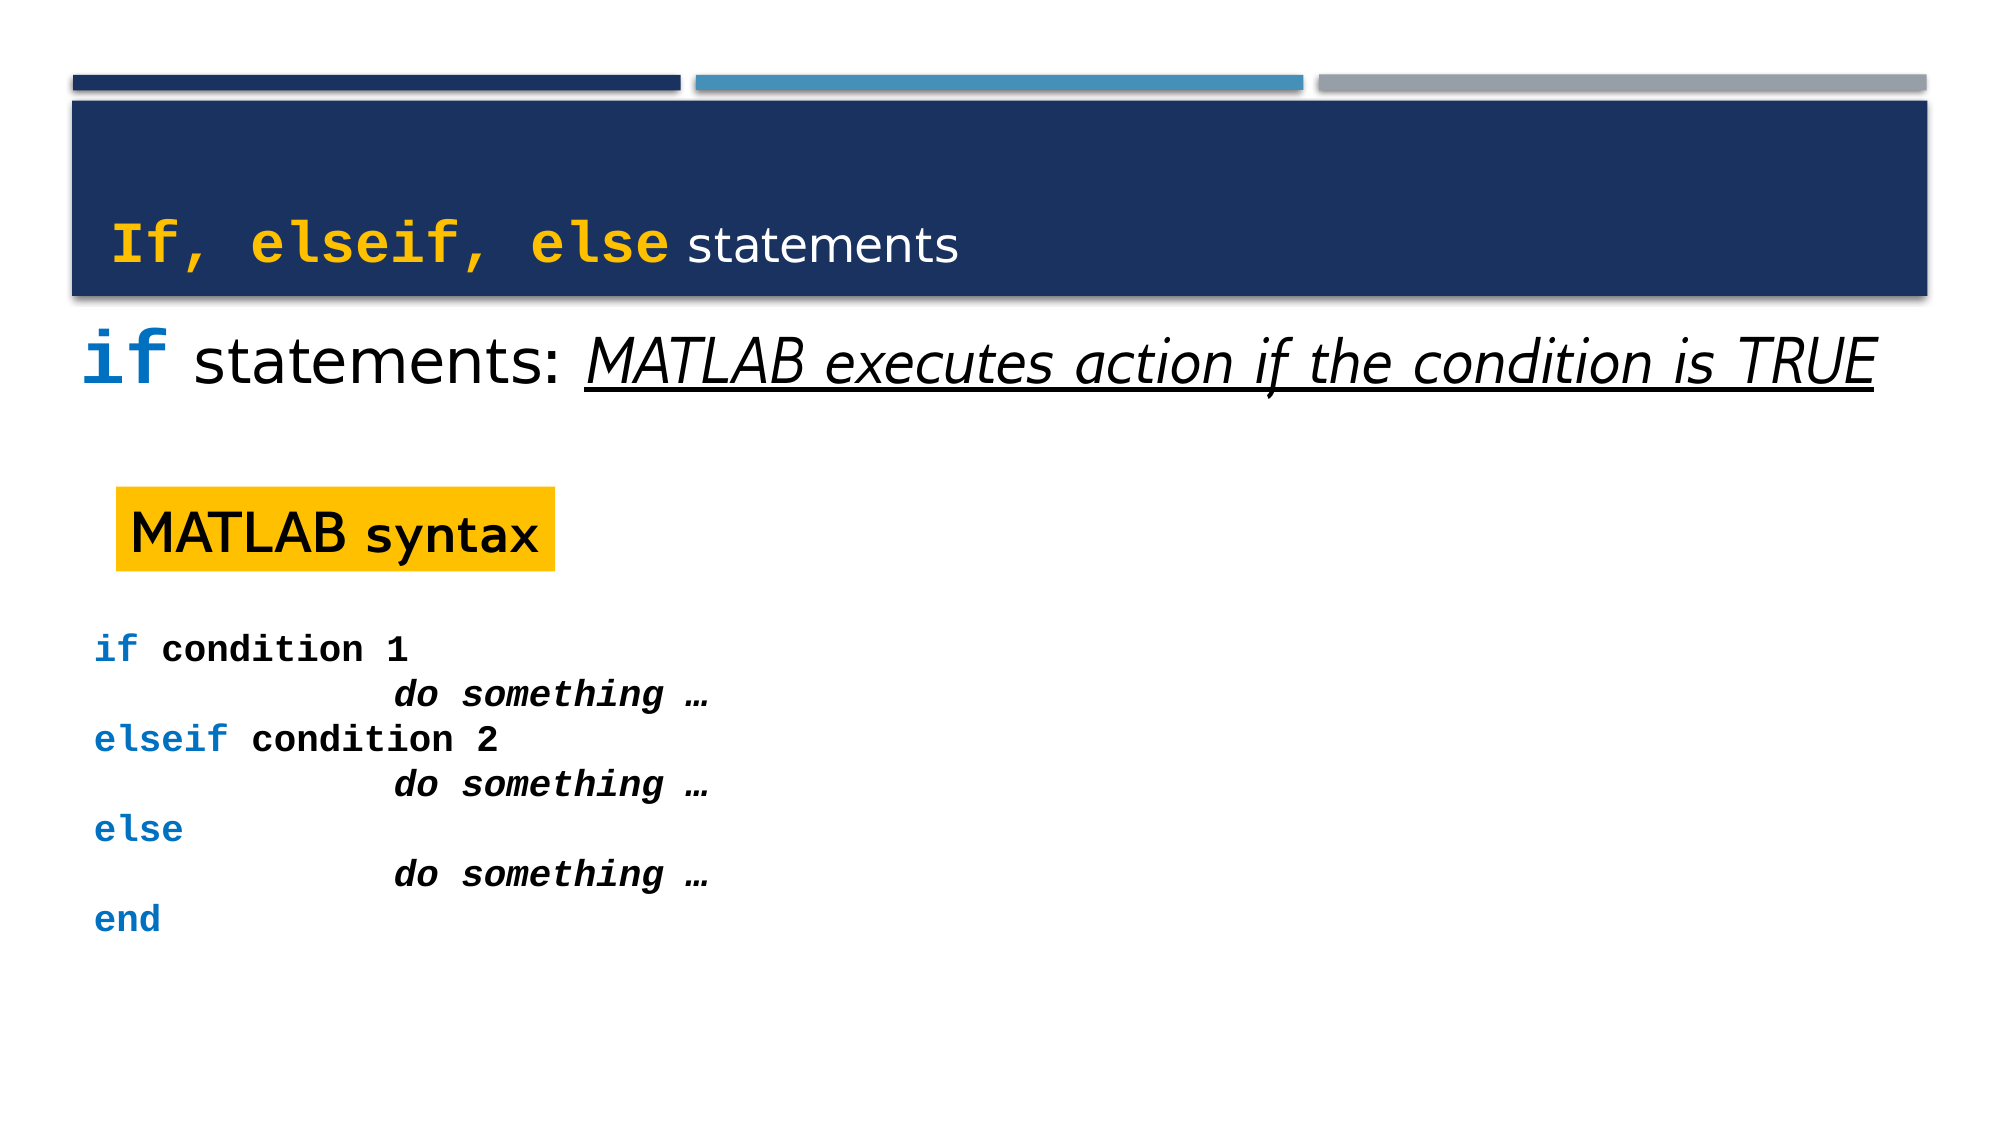

# If, elseif, else statements
if statements: MATLAB executes action if the condition is TRUE
MATLAB syntax
if condition 1
		do something …
elseif condition 2
		do something …
else
		do something …
end